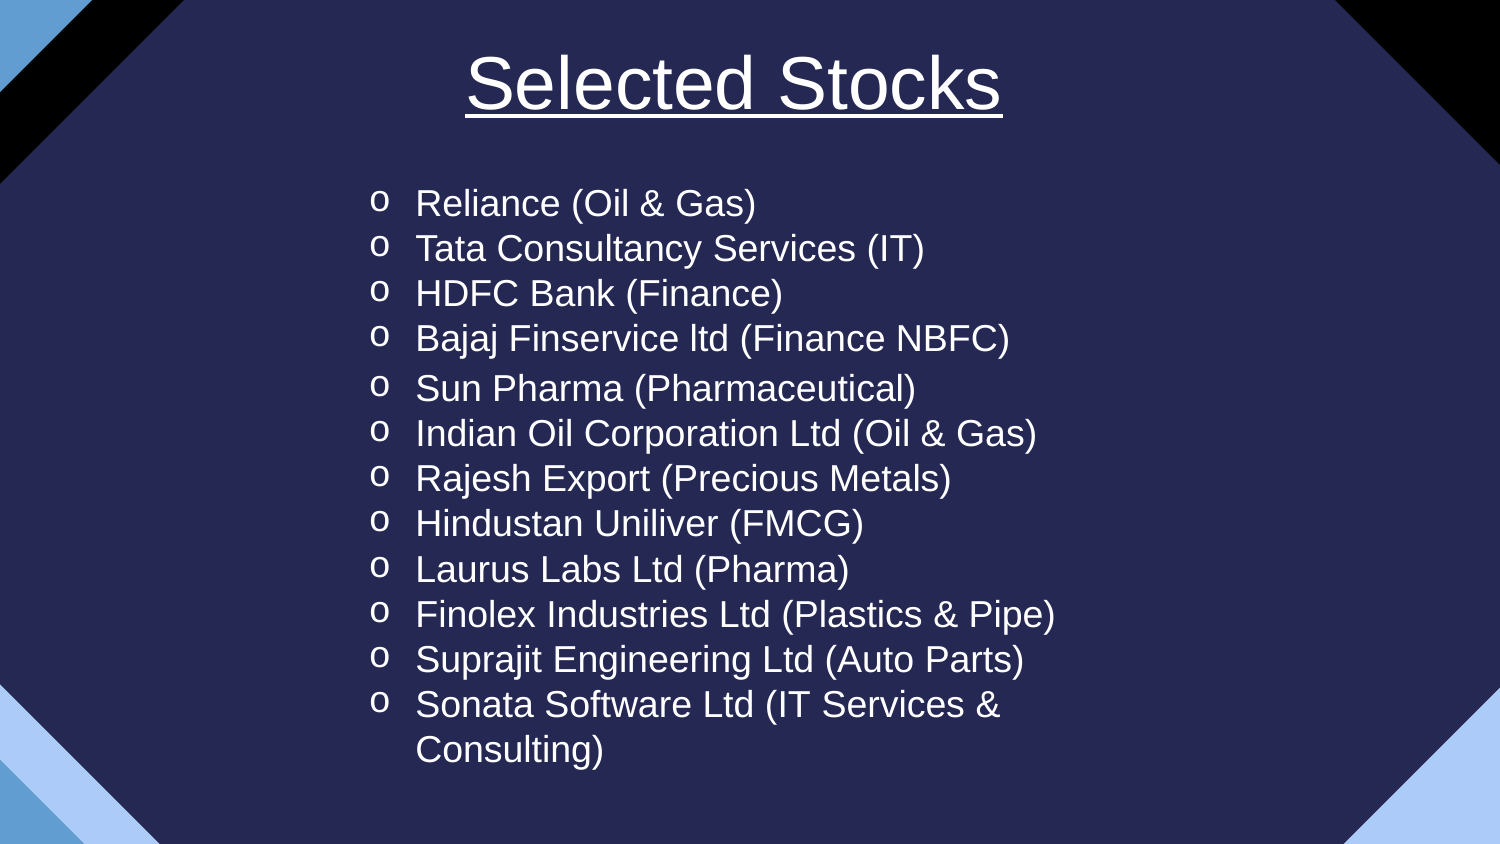

Selected Stocks
Reliance (Oil & Gas)
Tata Consultancy Services (IT)
HDFC Bank (Finance)
Bajaj Finservice ltd (Finance NBFC)
Sun Pharma (Pharmaceutical)
Indian Oil Corporation Ltd (Oil & Gas)
Rajesh Export (Precious Metals)
Hindustan Uniliver (FMCG)

Laurus Labs Ltd (Pharma)
Finolex Industries Ltd (Plastics & Pipe)
Suprajit Engineering Ltd (Auto Parts)
Sonata Software Ltd (IT Services &  Consulting)